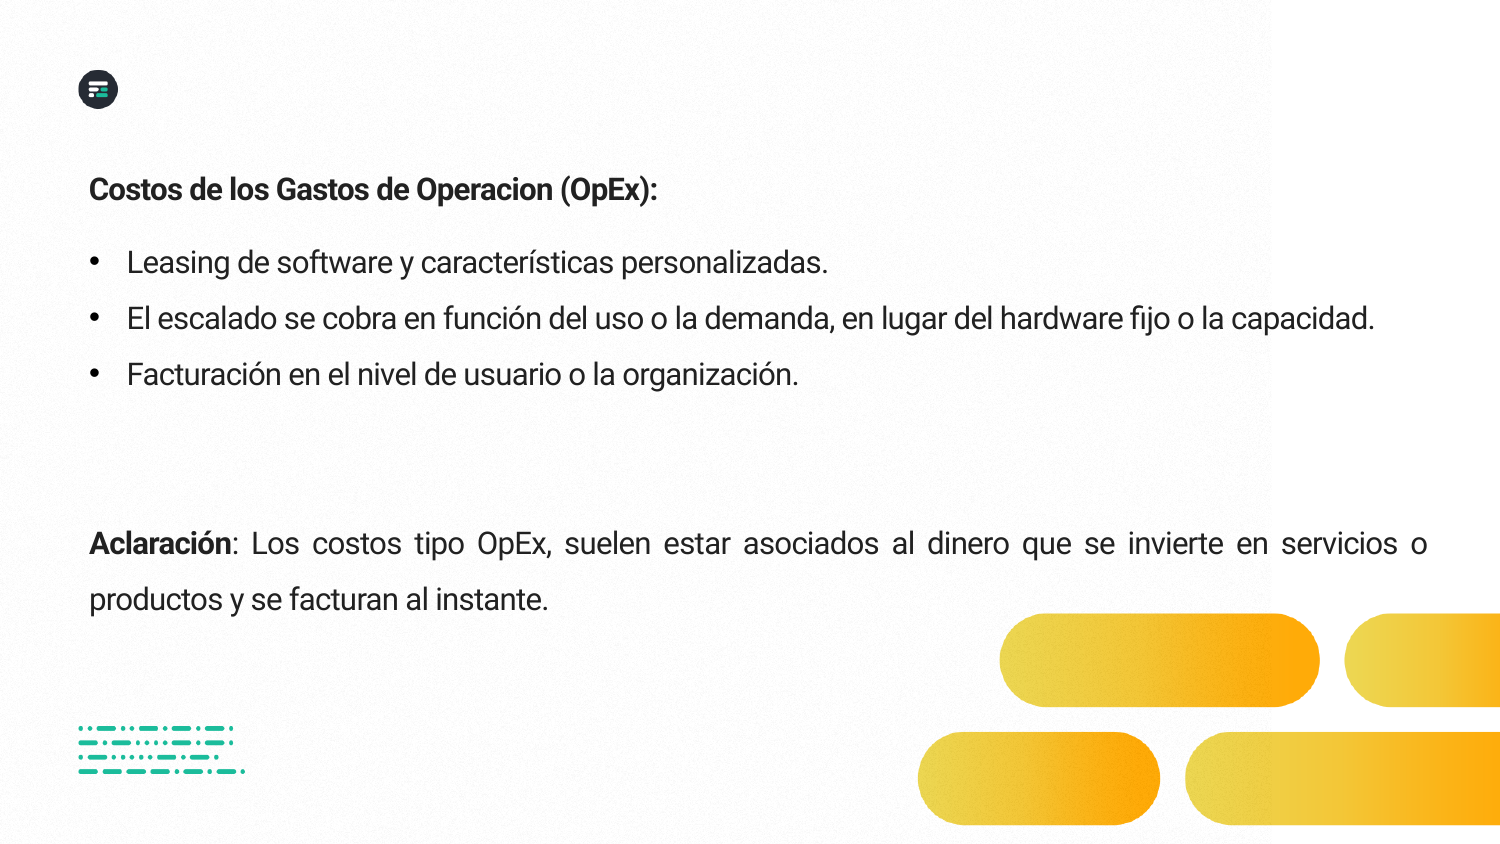

Costos de los Gastos de Operacion (OpEx):
Leasing de software y características personalizadas.
El escalado se cobra en función del uso o la demanda, en lugar del hardware fijo o la capacidad.
Facturación en el nivel de usuario o la organización.

Aclaración: Los costos tipo OpEx, suelen estar asociados al dinero que se invierte en servicios o productos y se facturan al instante.